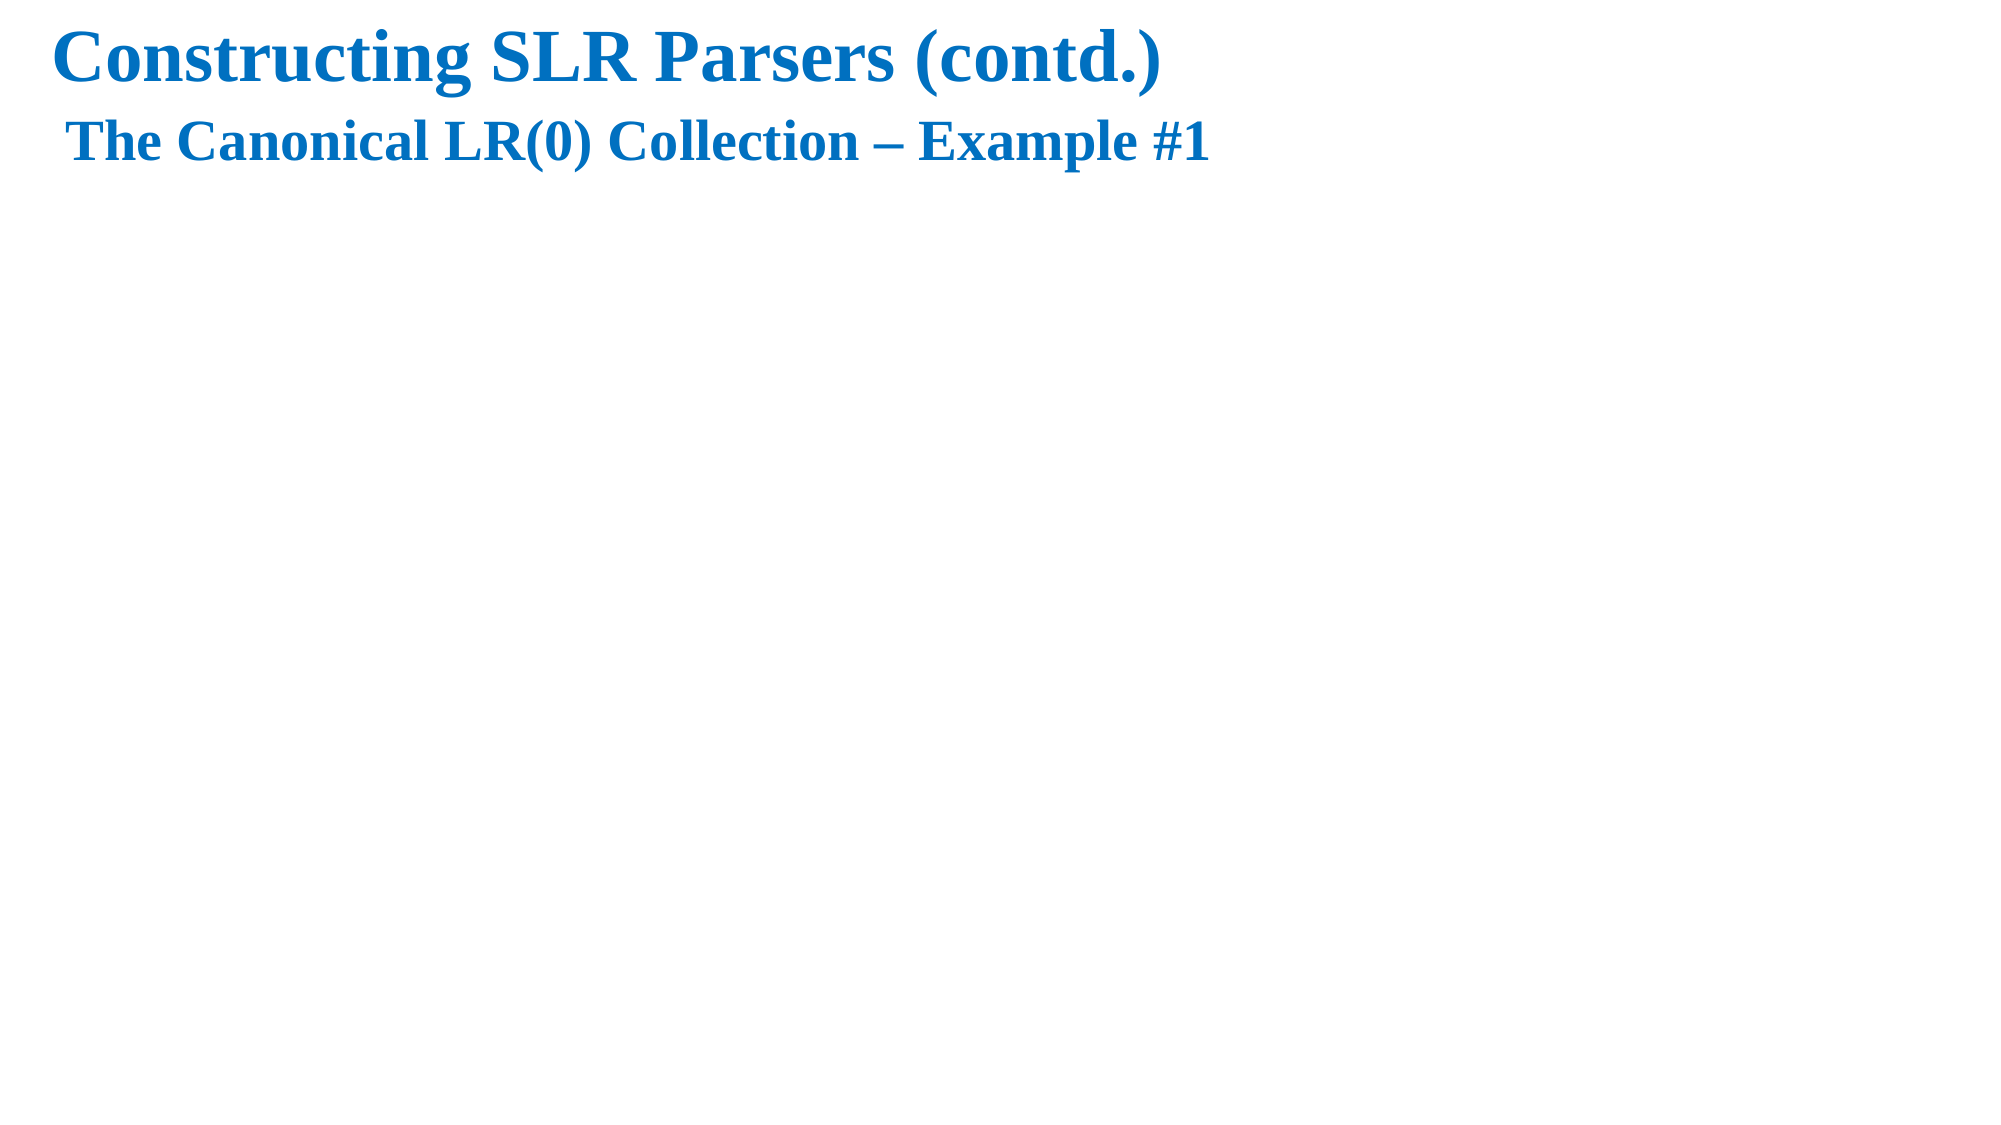

Constructing SLR Parsers (contd.)
# The Canonical LR(0) Collection – Example #1